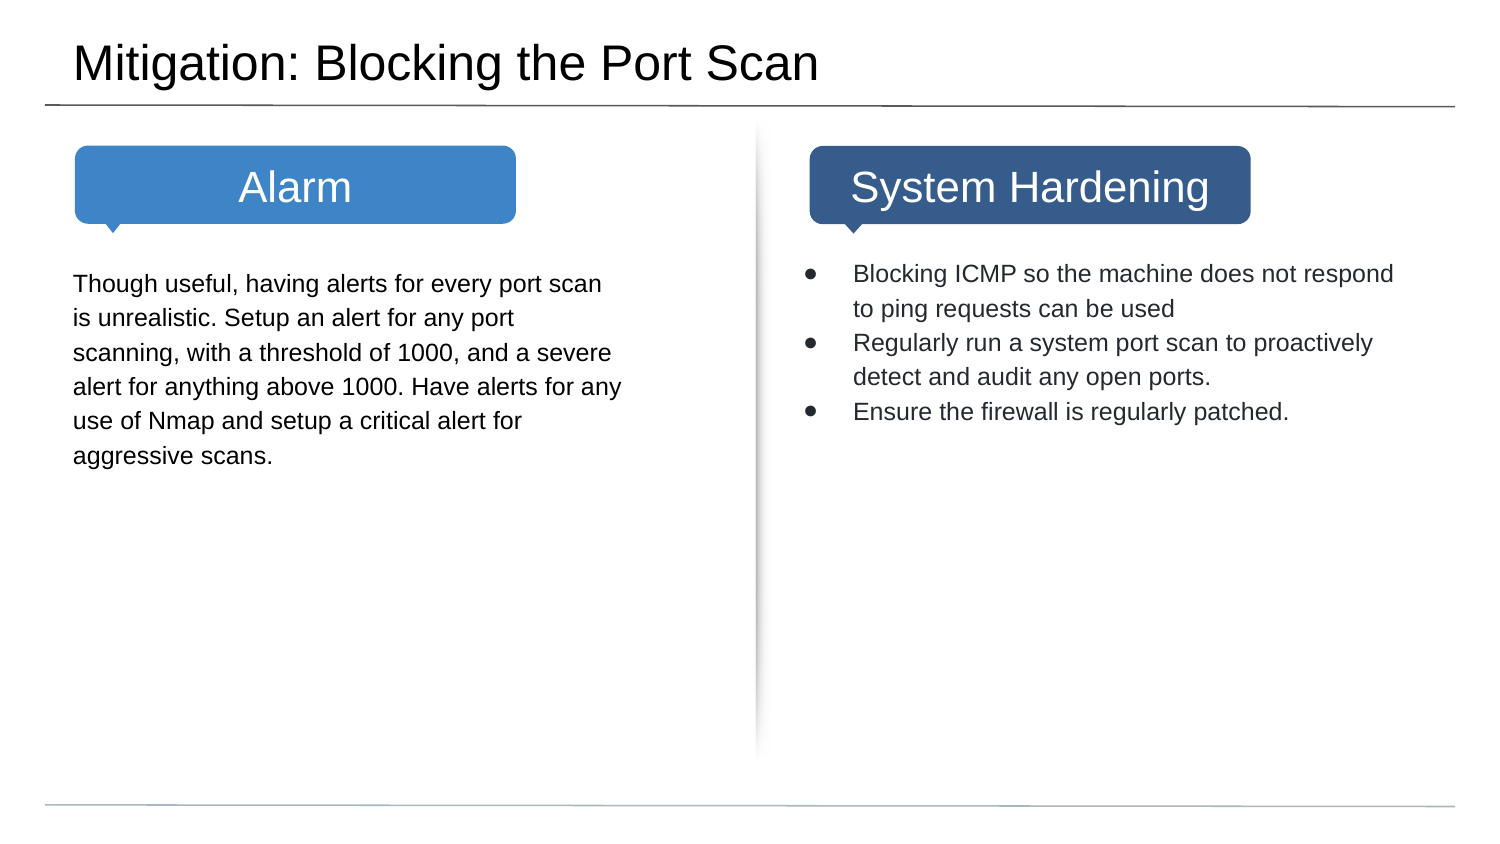

# Mitigation: Blocking the Port Scan
Blocking ICMP so the machine does not respond to ping requests can be used
Regularly run a system port scan to proactively detect and audit any open ports.
Ensure the firewall is regularly patched.

Though useful, having alerts for every port scan is unrealistic. Setup an alert for any port scanning, with a threshold of 1000, and a severe alert for anything above 1000. Have alerts for any use of Nmap and setup a critical alert for aggressive scans.